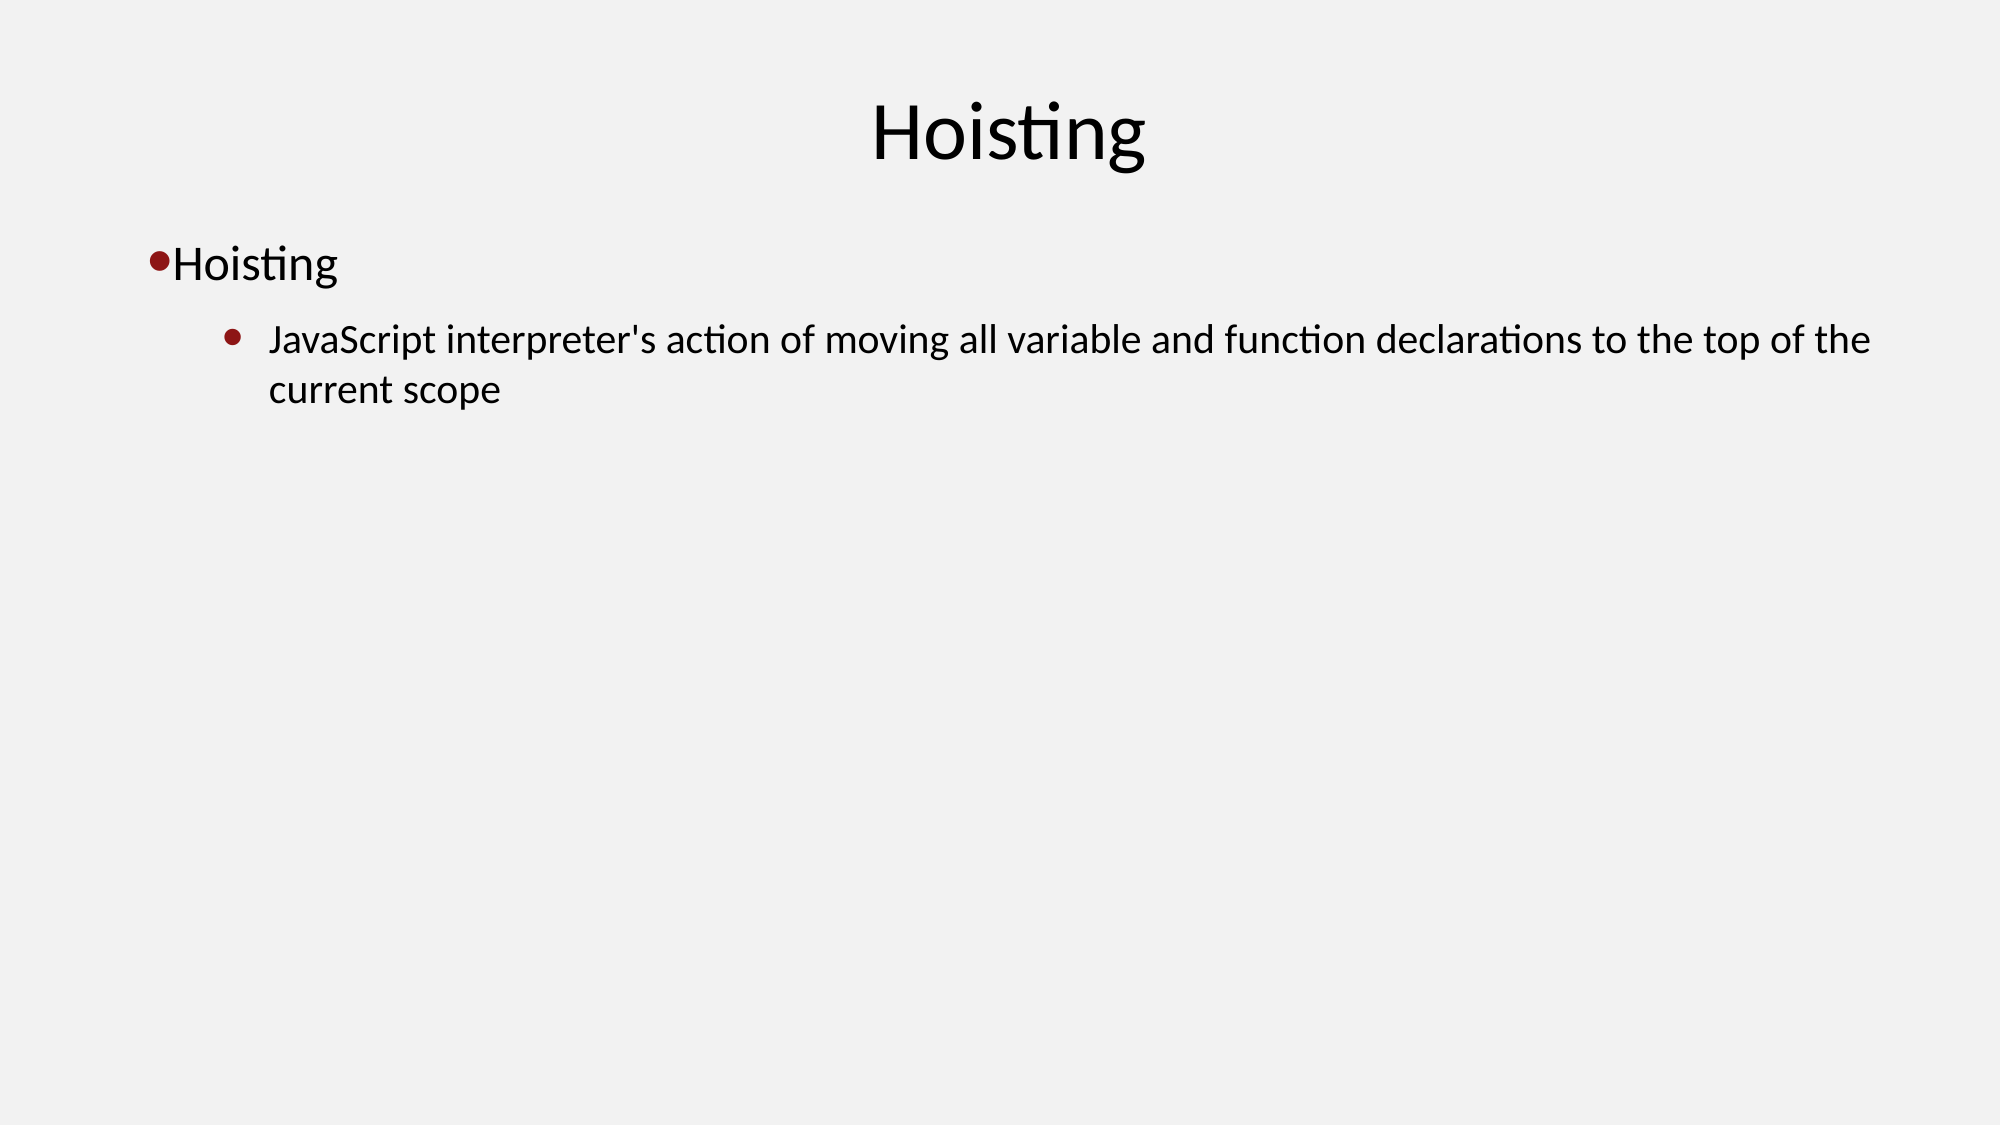

# Hoisting
Hoisting
JavaScript interpreter's action of moving all variable and function declarations to the top of the current scope